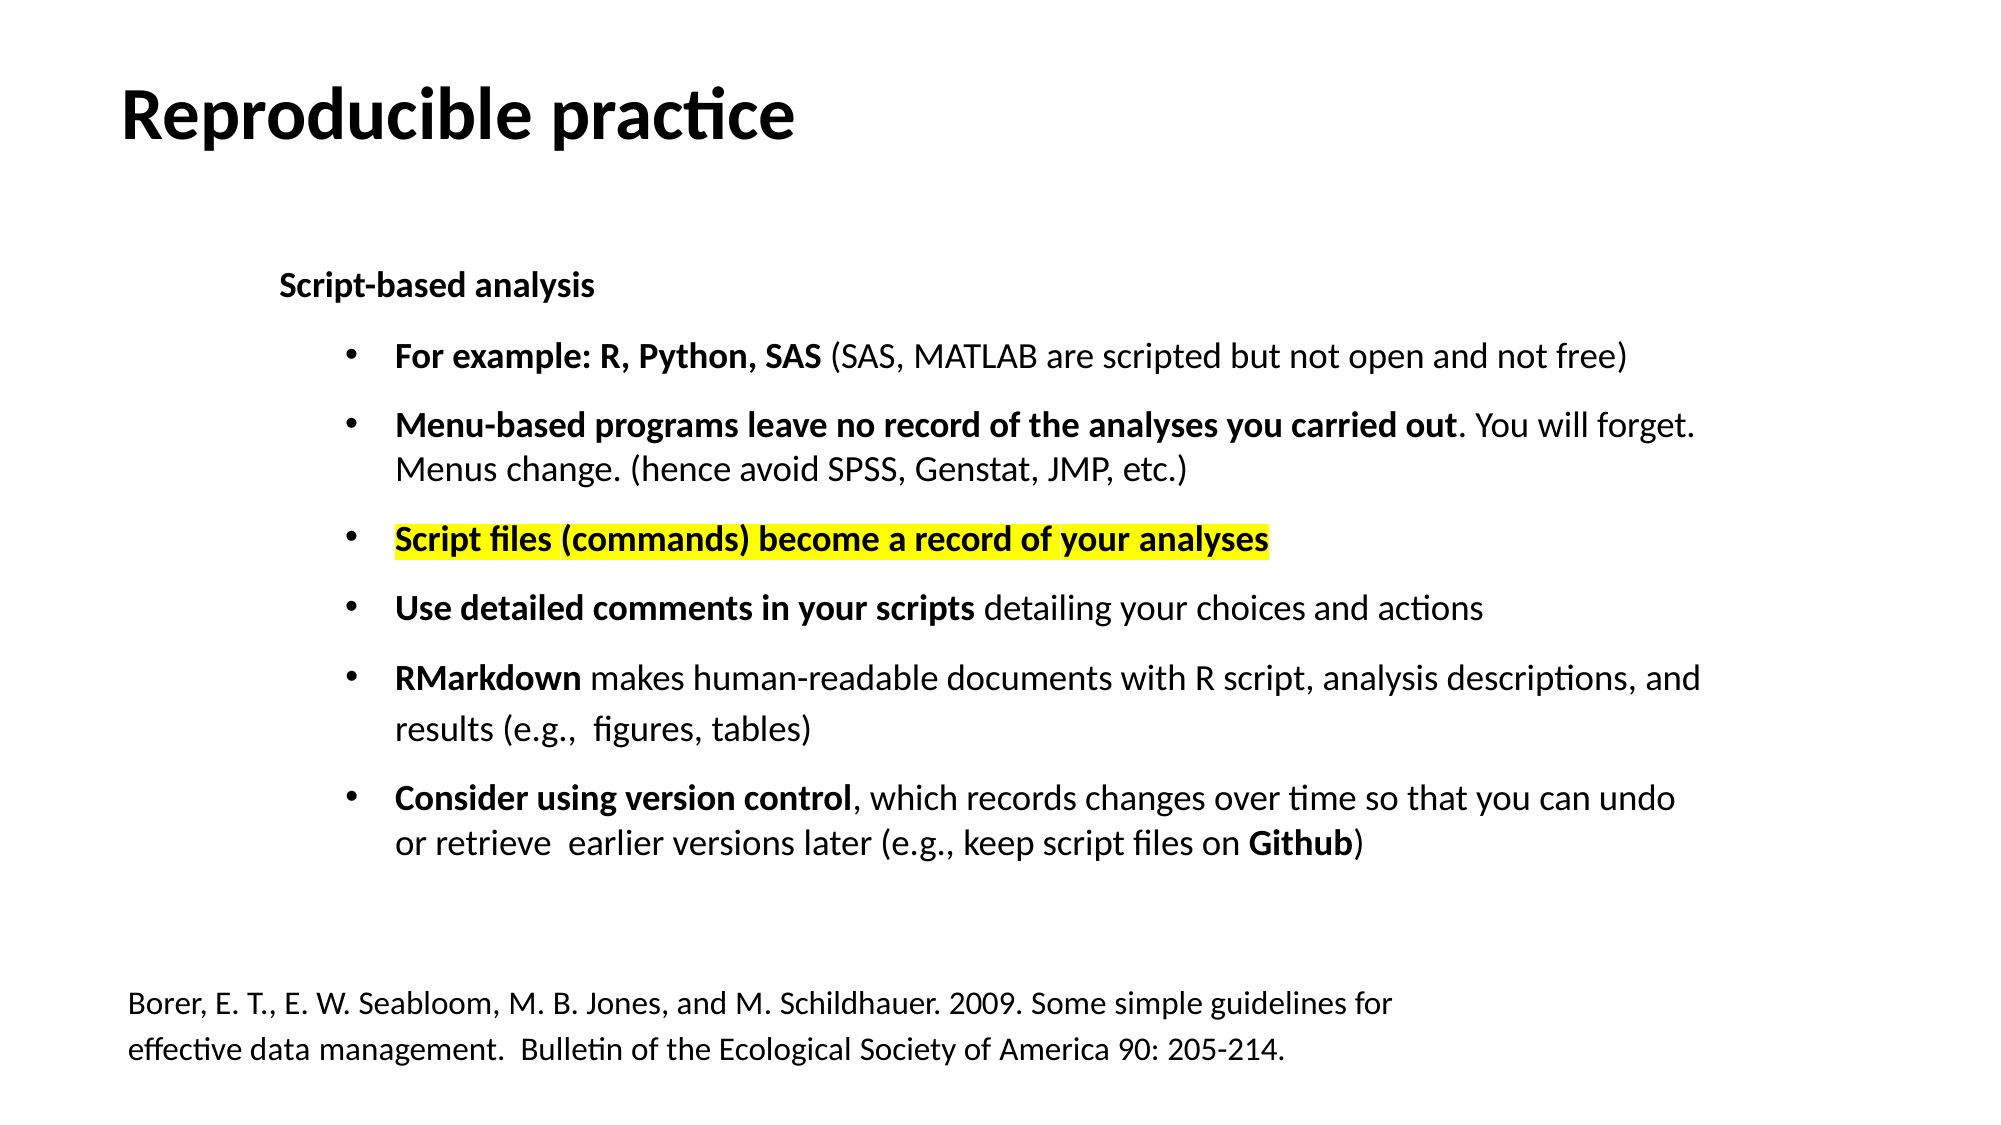

Reproducible practice

Script-based analysis
For example: R, Python, SAS (SAS, MATLAB are scripted but not open and not free)
Menu-based programs leave no record of the analyses you carried out. You will forget. Menus change. (hence avoid SPSS, Genstat, JMP, etc.)
Script files (commands) become a record of your analyses
Use detailed comments in your scripts detailing your choices and actions
RMarkdown makes human-readable documents with R script, analysis descriptions, and results (e.g.,  figures, tables)
Consider using version control, which records changes over time so that you can undo or retrieve  earlier versions later (e.g., keep script files on Github)

Borer, E. T., E. W. Seabloom, M. B. Jones, and M. Schildhauer. 2009. Some simple guidelines for effective data management.  Bulletin of the Ecological Society of America 90: 205-214.